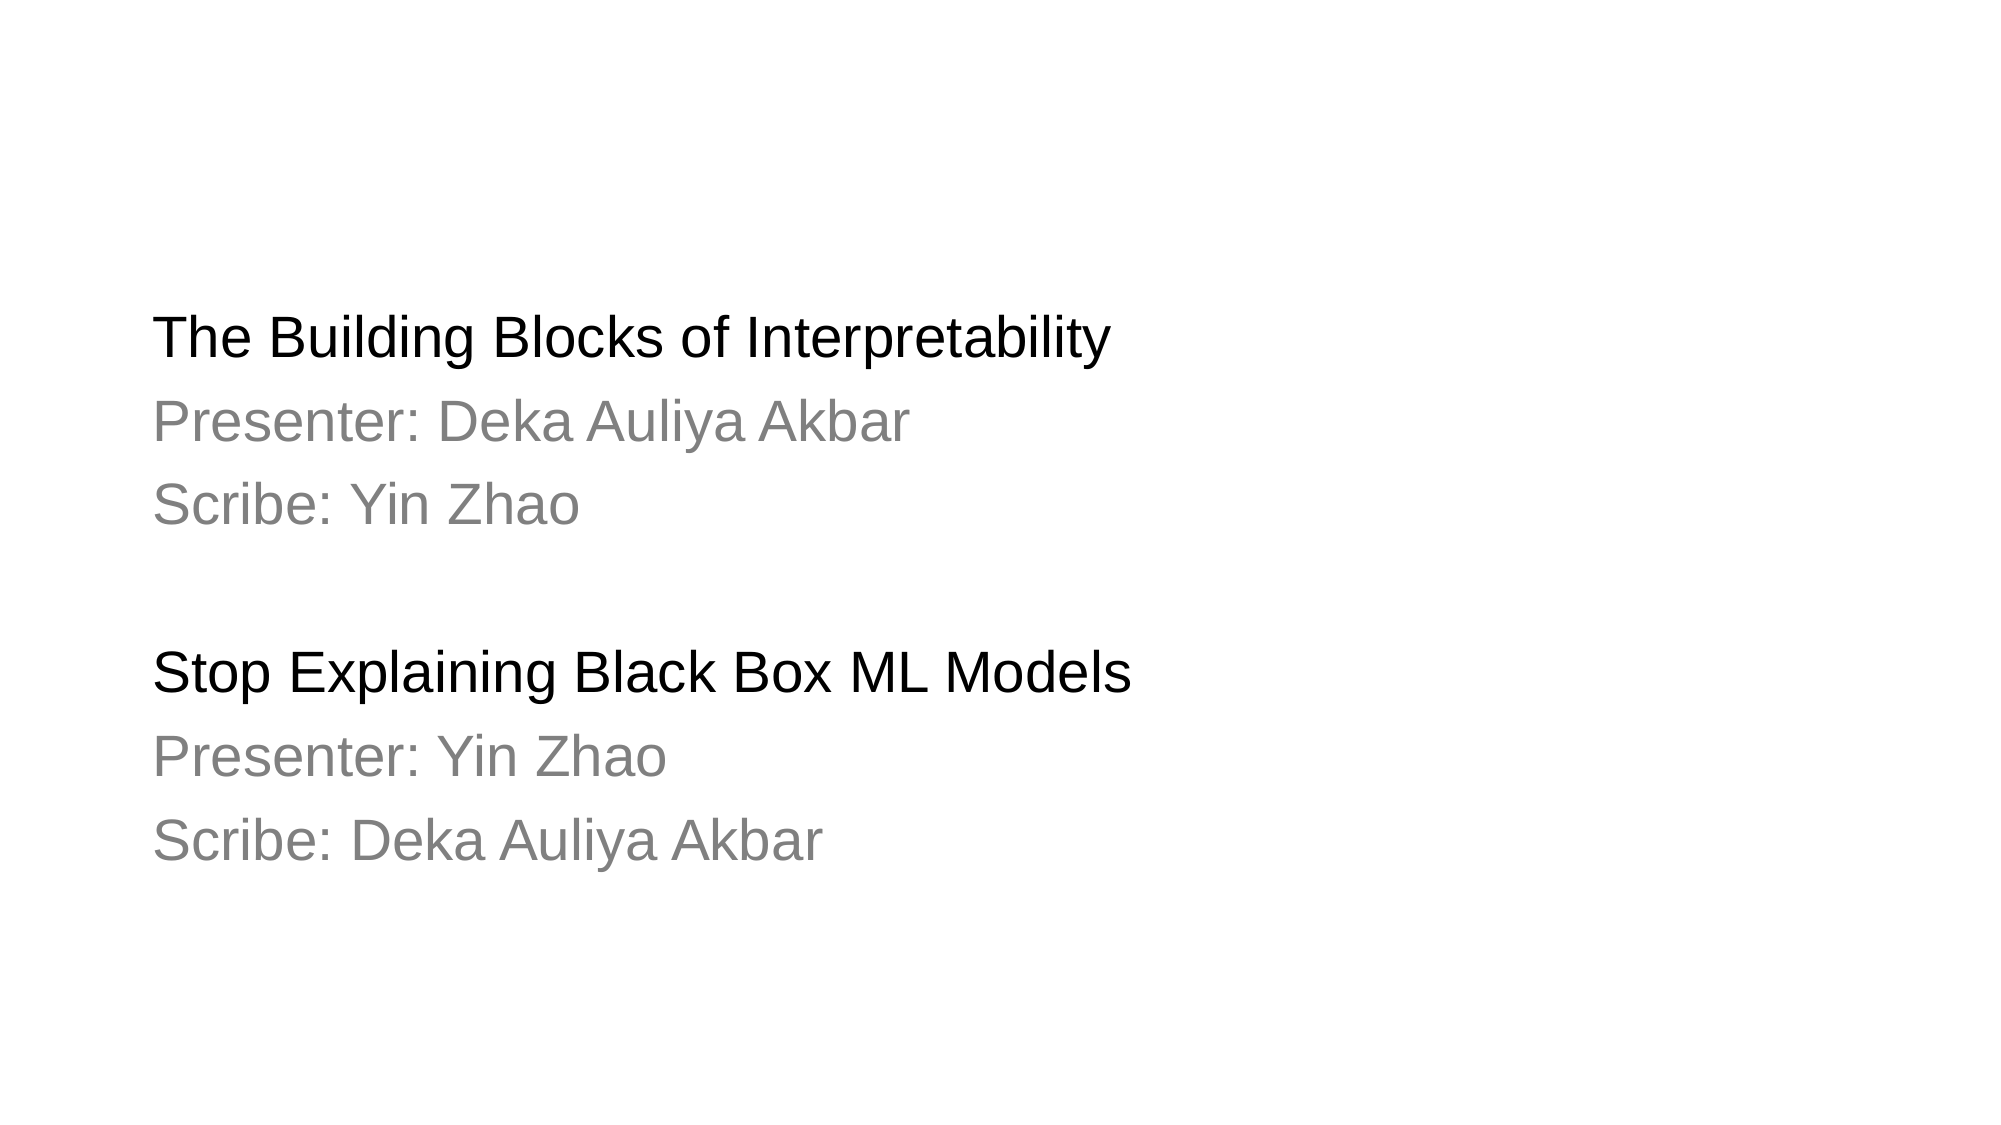

The Building Blocks of Interpretability
Presenter: Deka Auliya Akbar
Scribe: Yin Zhao

Stop Explaining Black Box ML Models
Presenter: Yin Zhao
Scribe: Deka Auliya Akbar